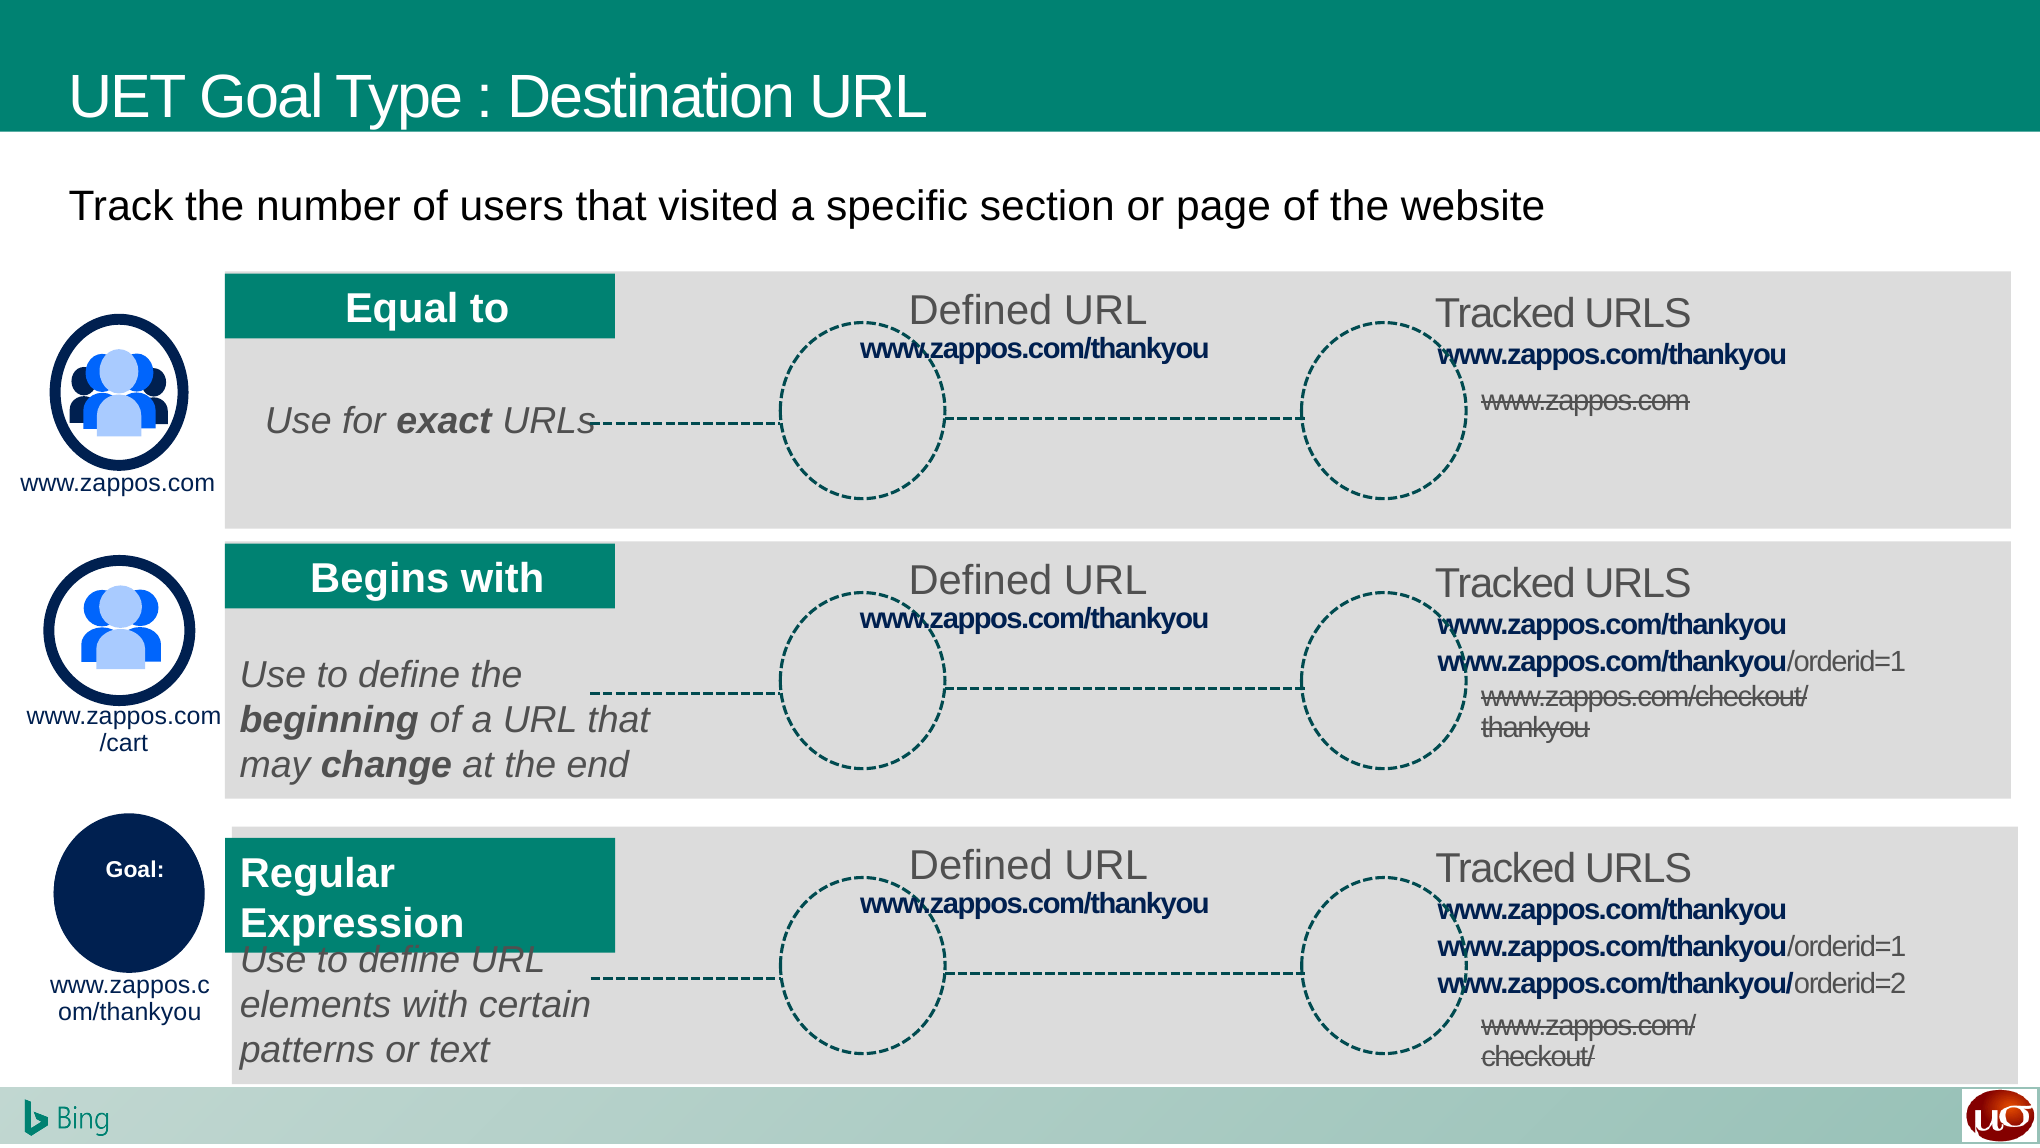

# UET Goal Type : Destination URL
Track the number of users that visited a specific section or page of the website

Equal to
Defined URL
Tracked URLS

www.zappos.com/thankyou

www.zappos.com/thankyou

www.zappos.com
Use for exact URLs
www.zappos.com

Begins with
Defined URL
Tracked URLS

www.zappos.com/thankyou

www.zappos.com/thankyou
www.zappos.com/thankyou/orderid=1
Use to define the beginning of a URL that may change at the end
www.zappos.com/checkout/thankyou
www.zappos.com/cart

Goal:

www.zappos.com/thankyou

Defined URL
Regular Expression
Tracked URLS

www.zappos.com/thankyou

www.zappos.com/thankyou
www.zappos.com/thankyou/orderid=1
www.zappos.com/thankyou/orderid=2
Use to define URL elements with certain patterns or text
www.zappos.com/checkout/